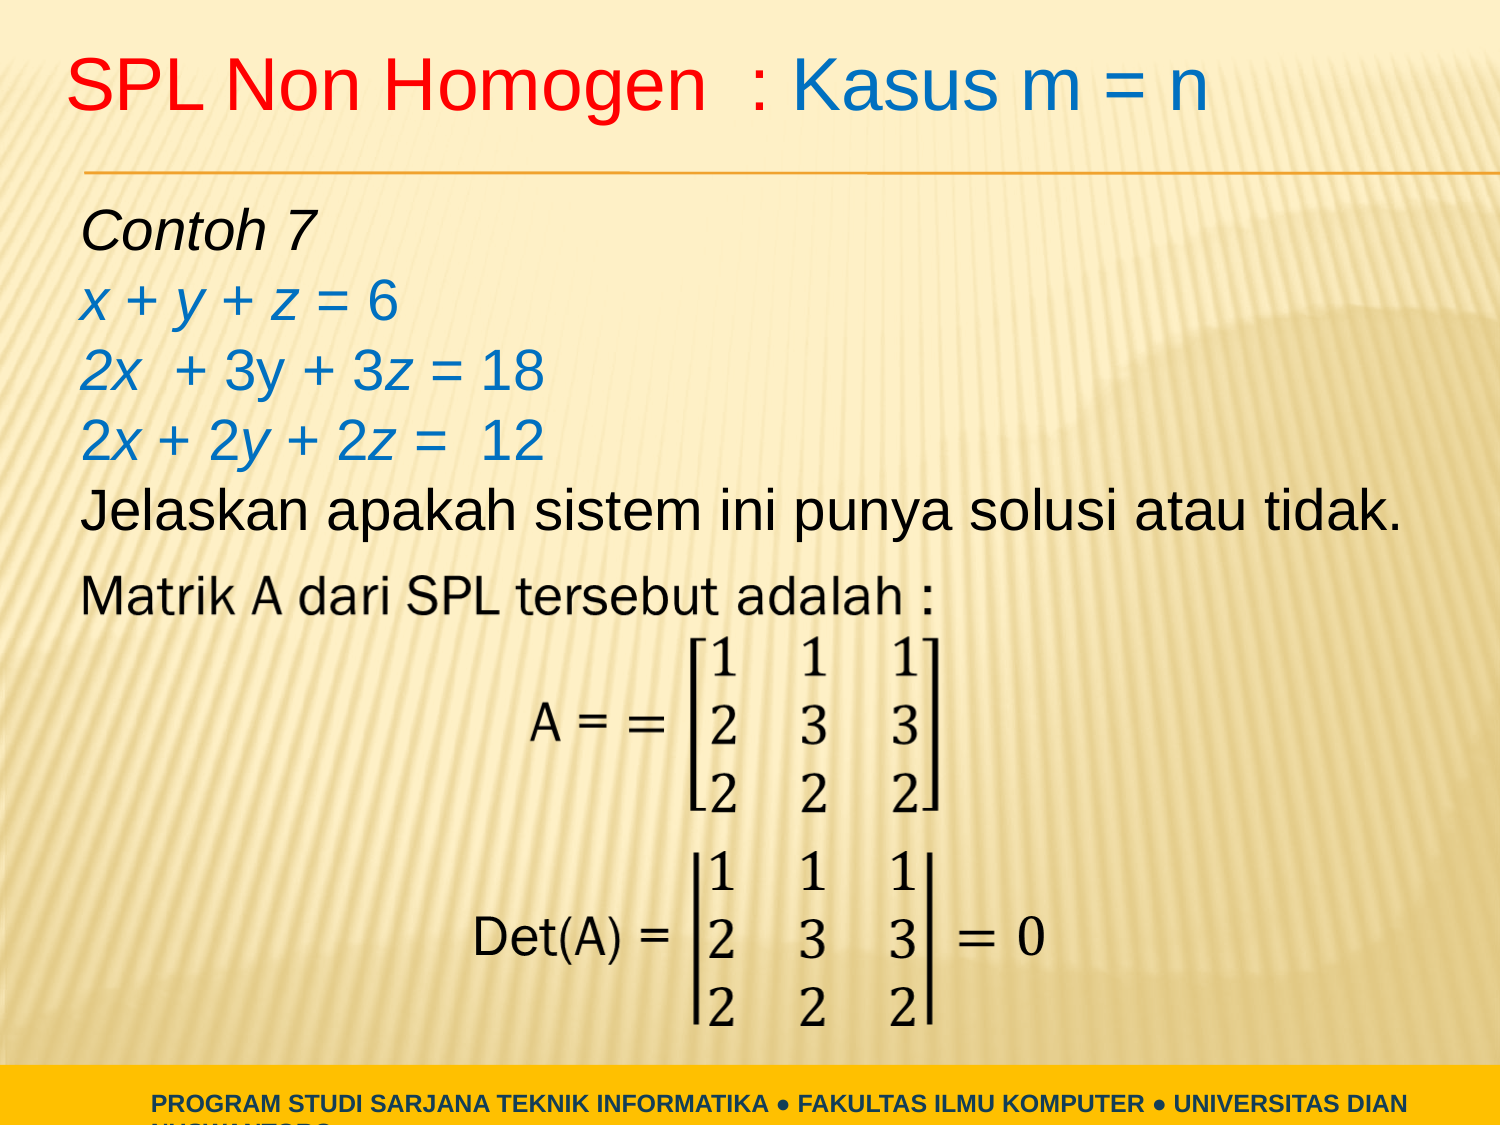

SPL Non Homogen  : Kasus m = n
Contoh 7
x + y + z = 6
2x  + 3y + 3z = 18
2x + 2y + 2z =  12
Jelaskan apakah sistem ini punya solusi atau tidak.

PROGRAM STUDI SARJANA TEKNIK INFORMATIKA ● FAKULTAS ILMU KOMPUTER ● UNIVERSITAS DIAN NUSWANTORO